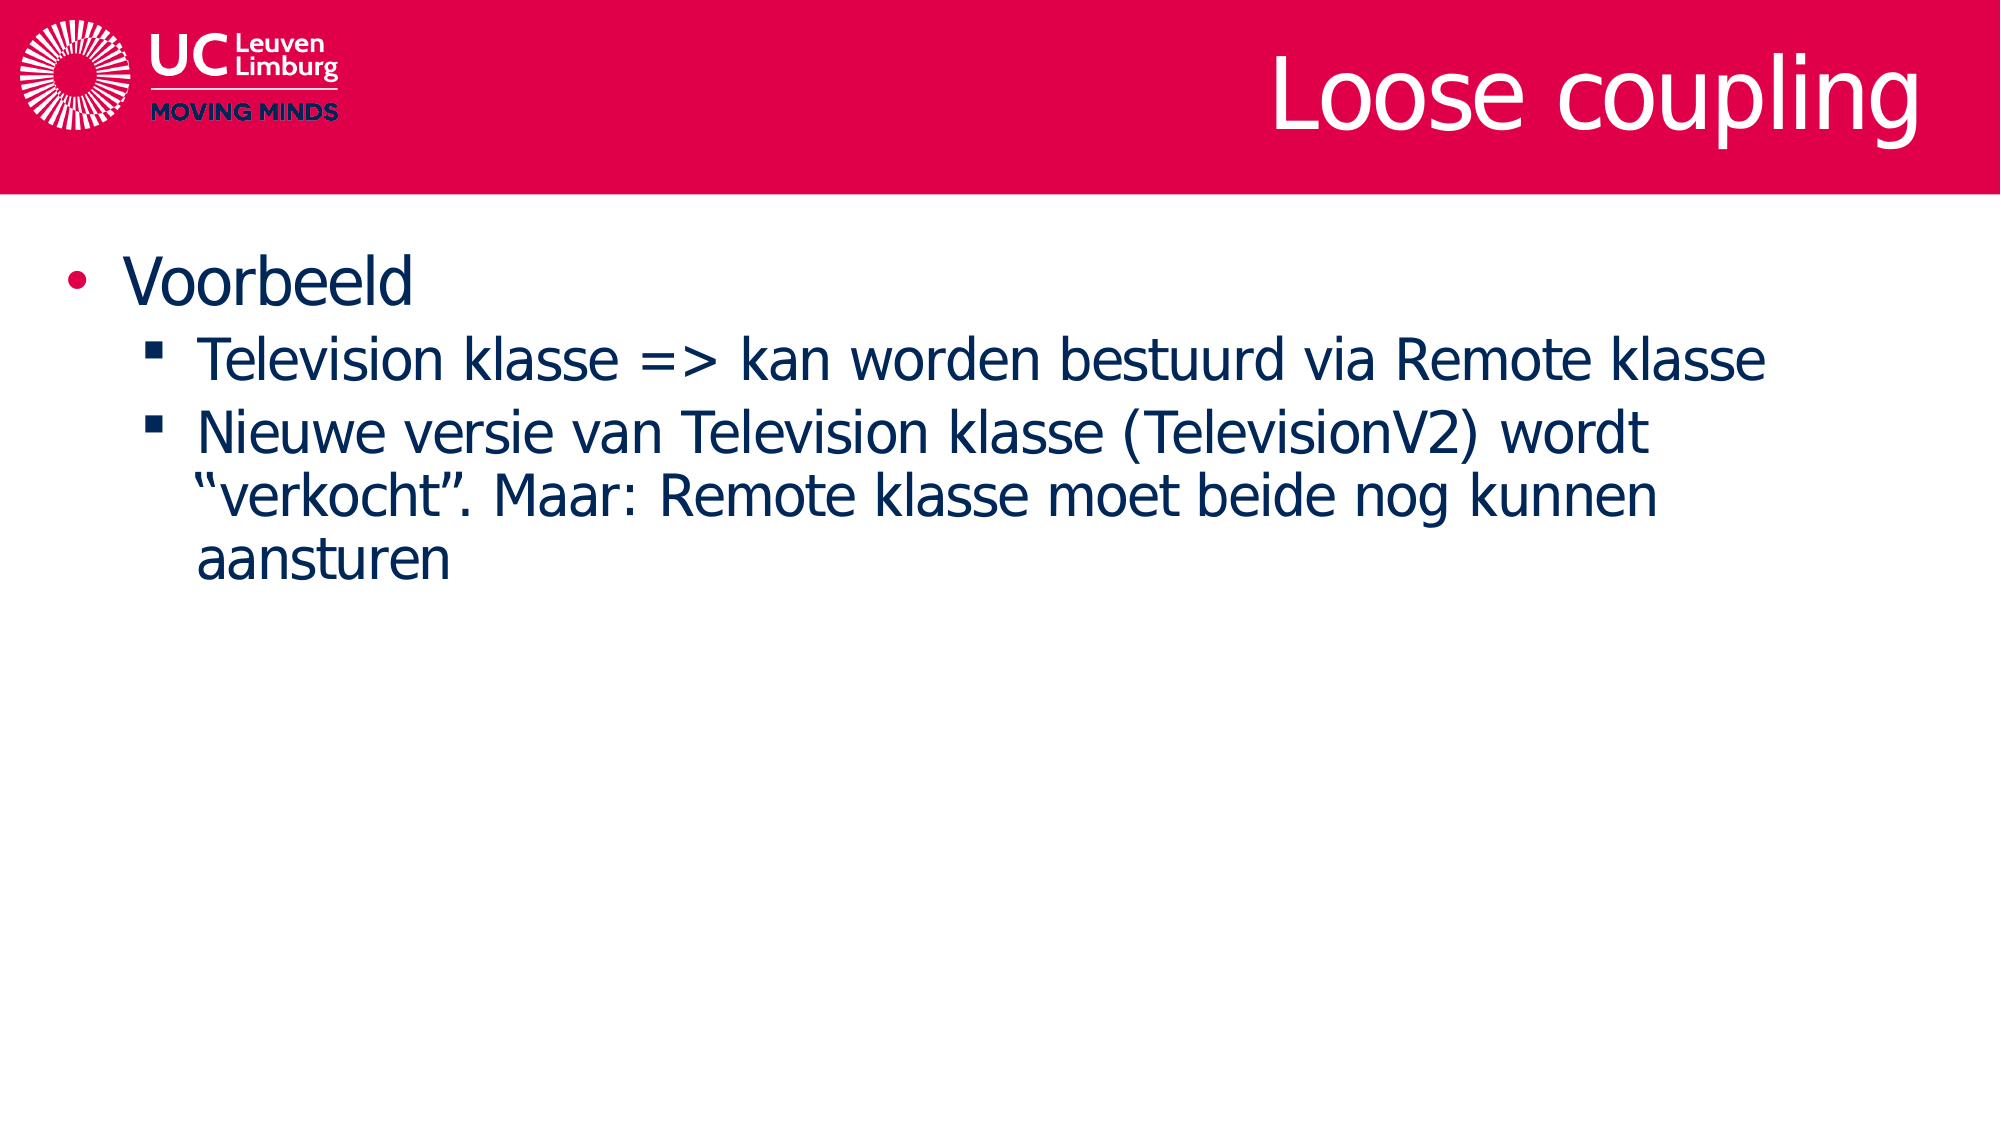

# Loose coupling
Voorbeeld
Television klasse => kan worden bestuurd via Remote klasse
Nieuwe versie van Television klasse (TelevisionV2) wordt “verkocht”. Maar: Remote klasse moet beide nog kunnen aansturen